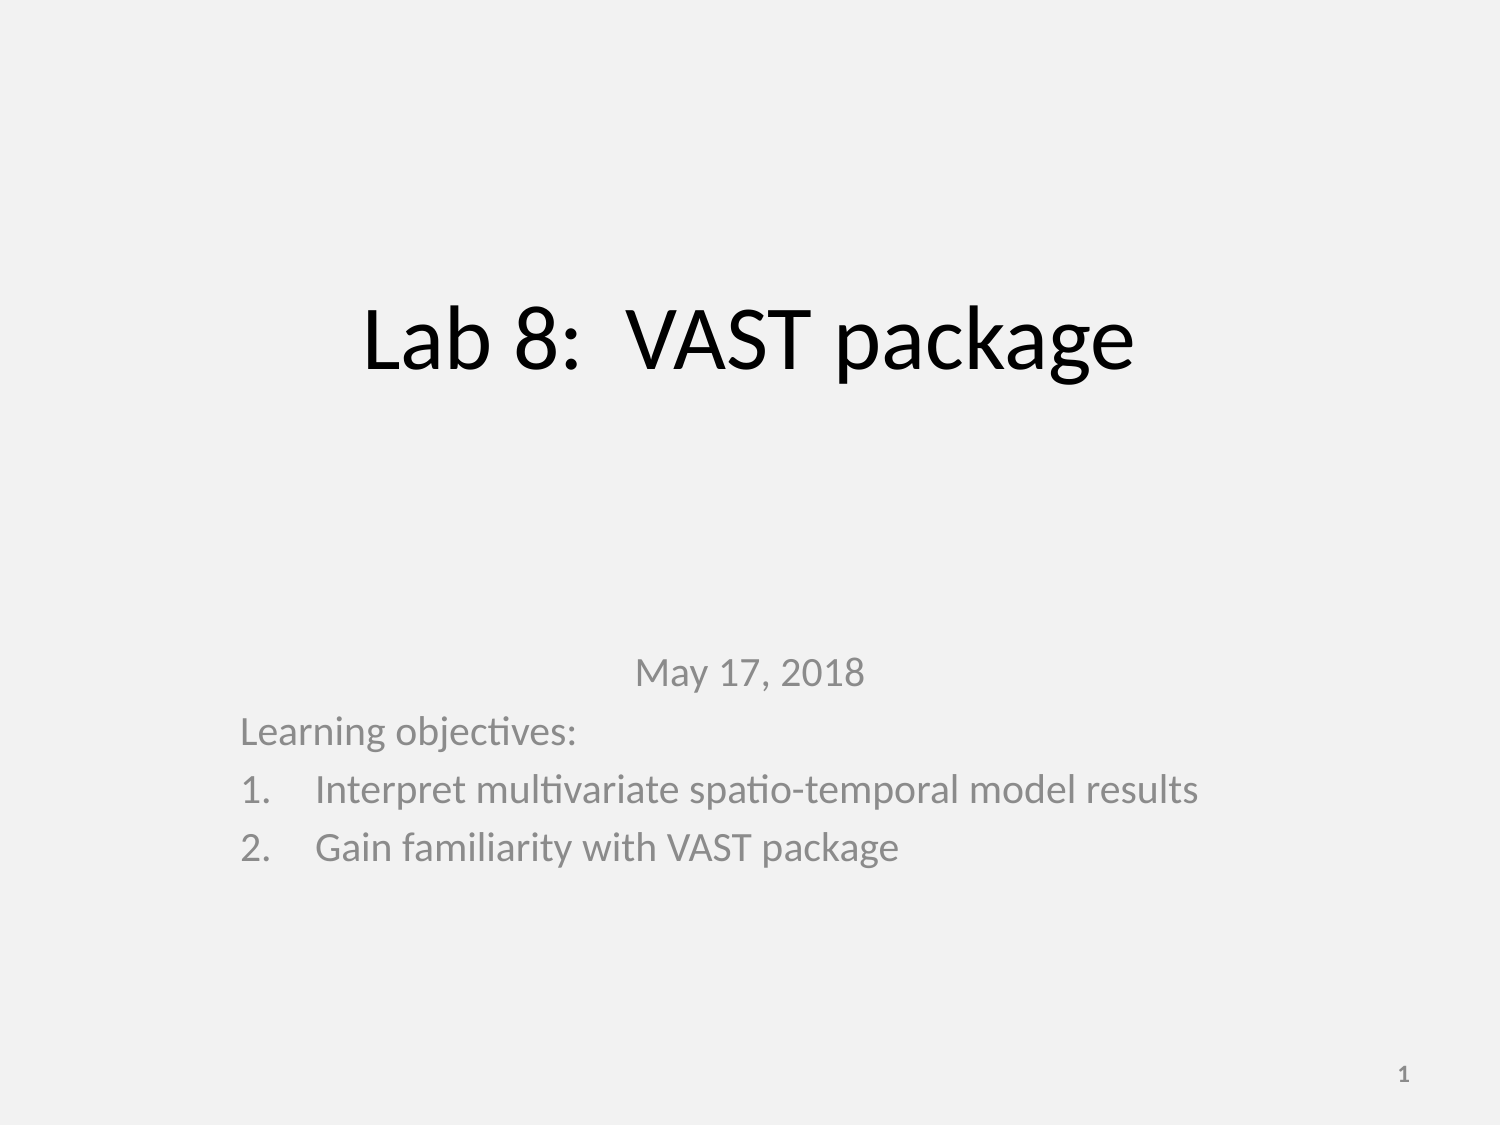

# Lab 8:  VAST package
May 17, 2018
Learning objectives:
Interpret multivariate spatio-temporal model results
Gain familiarity with VAST package

1